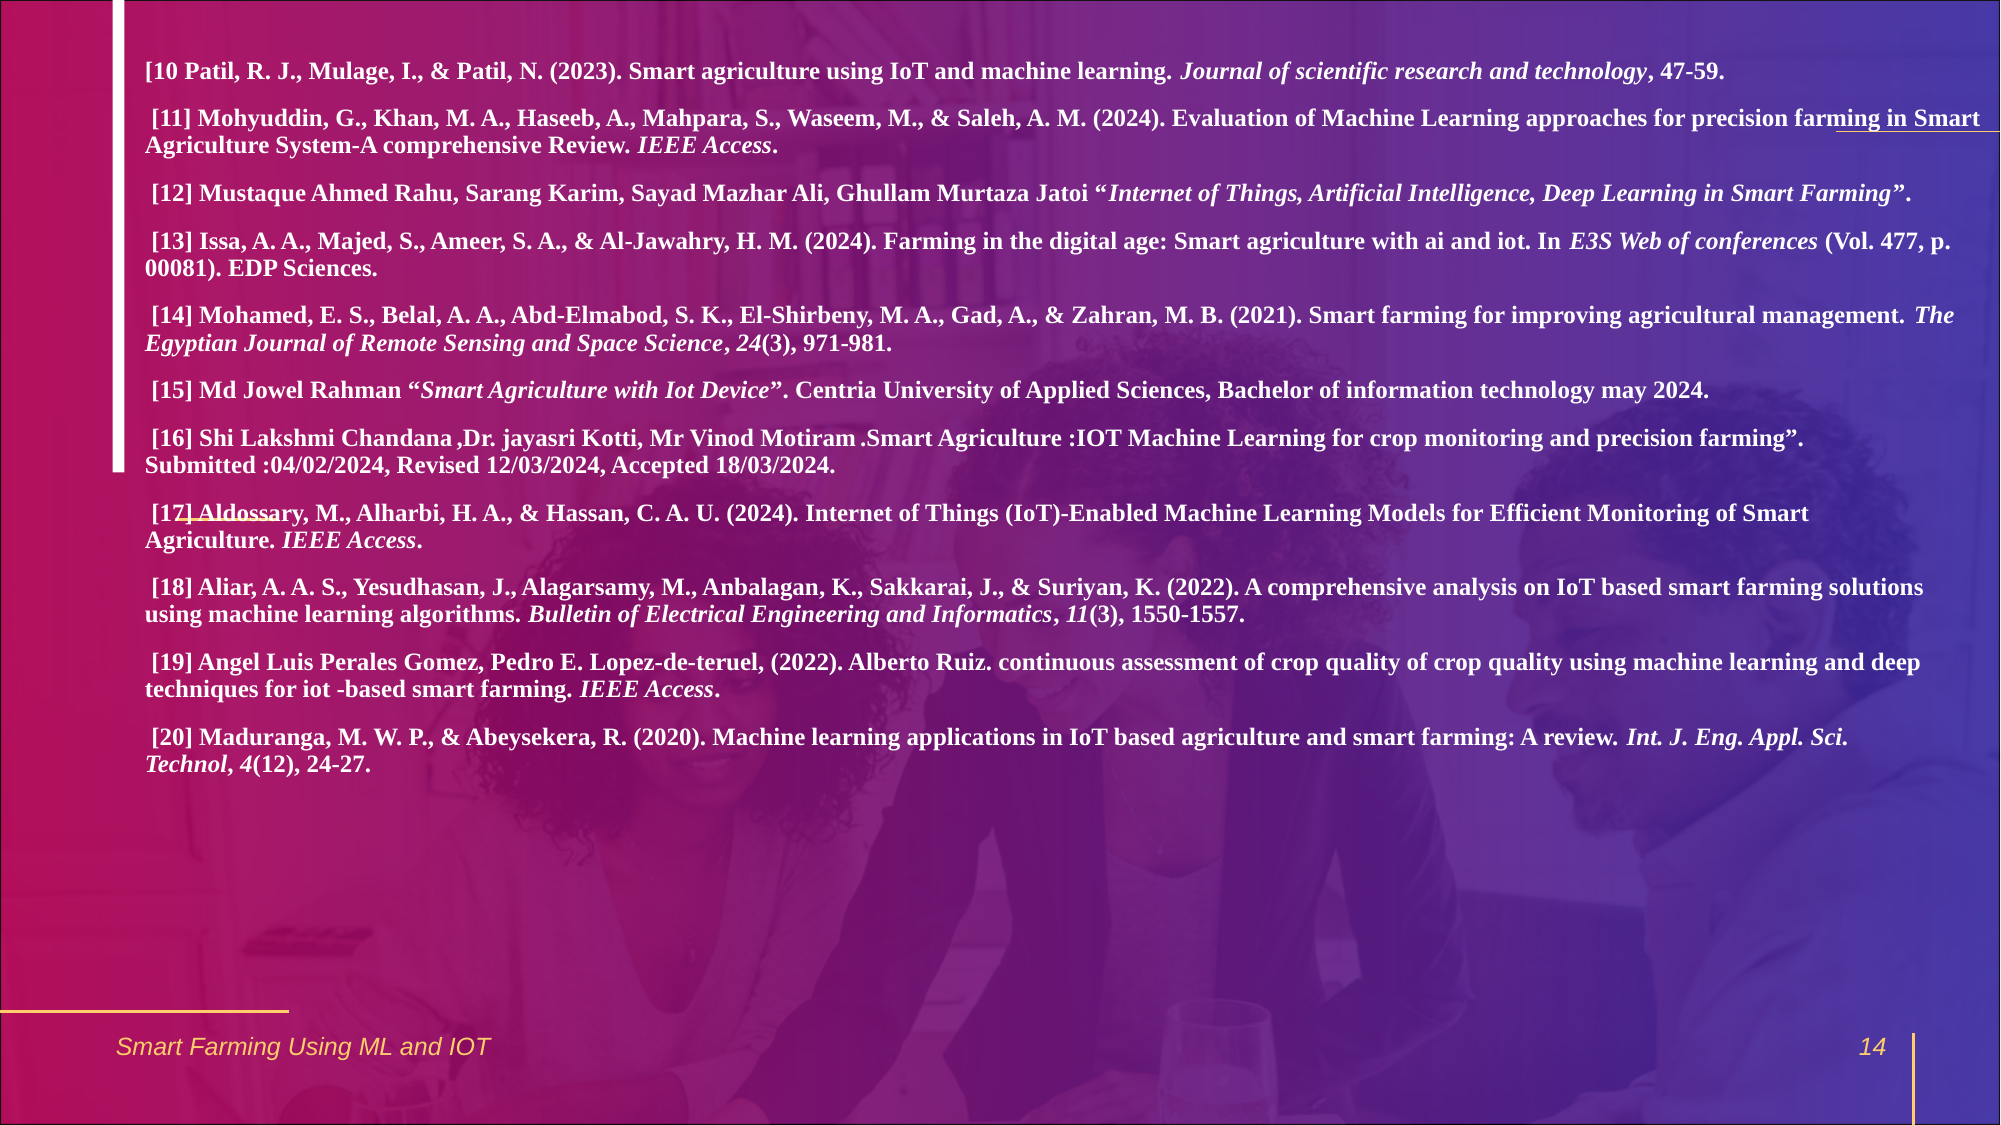

[10 Patil, R. J., Mulage, I., & Patil, N. (2023). Smart agriculture using IoT and machine learning. Journal of scientific research and technology, 47-59.
 [11] Mohyuddin, G., Khan, M. A., Haseeb, A., Mahpara, S., Waseem, M., & Saleh, A. M. (2024). Evaluation of Machine Learning approaches for precision farming in Smart Agriculture System-A comprehensive Review. IEEE Access.
 [12] Mustaque Ahmed Rahu, Sarang Karim, Sayad Mazhar Ali, Ghullam Murtaza Jatoi “Internet of Things, Artificial Intelligence, Deep Learning in Smart Farming”.
 [13] Issa, A. A., Majed, S., Ameer, S. A., & Al-Jawahry, H. M. (2024). Farming in the digital age: Smart agriculture with ai and iot. In E3S Web of conferences (Vol. 477, p. 00081). EDP Sciences.
 [14] Mohamed, E. S., Belal, A. A., Abd-Elmabod, S. K., El-Shirbeny, M. A., Gad, A., & Zahran, M. B. (2021). Smart farming for improving agricultural management. The Egyptian Journal of Remote Sensing and Space Science, 24(3), 971-981.
 [15] Md Jowel Rahman “Smart Agriculture with Iot Device”. Centria University of Applied Sciences, Bachelor of information technology may 2024.
 [16] Shi Lakshmi Chandana ,Dr. jayasri Kotti, Mr Vinod Motiram .Smart Agriculture :IOT Machine Learning for crop monitoring and precision farming”. Submitted :04/02/2024, Revised 12/03/2024, Accepted 18/03/2024.
 [17] Aldossary, M., Alharbi, H. A., & Hassan, C. A. U. (2024). Internet of Things (IoT)-Enabled Machine Learning Models for Efficient Monitoring of Smart Agriculture. IEEE Access.
 [18] Aliar, A. A. S., Yesudhasan, J., Alagarsamy, M., Anbalagan, K., Sakkarai, J., & Suriyan, K. (2022). A comprehensive analysis on IoT based smart farming solutions using machine learning algorithms. Bulletin of Electrical Engineering and Informatics, 11(3), 1550-1557.
 [19] Angel Luis Perales Gomez, Pedro E. Lopez-de-teruel, (2022). Alberto Ruiz. continuous assessment of crop quality of crop quality using machine learning and deep techniques for iot -based smart farming. IEEE Access.
 [20] Maduranga, M. W. P., & Abeysekera, R. (2020). Machine learning applications in IoT based agriculture and smart farming: A review. Int. J. Eng. Appl. Sci. Technol, 4(12), 24-27.

Smart Farming Using ML and IOT
14